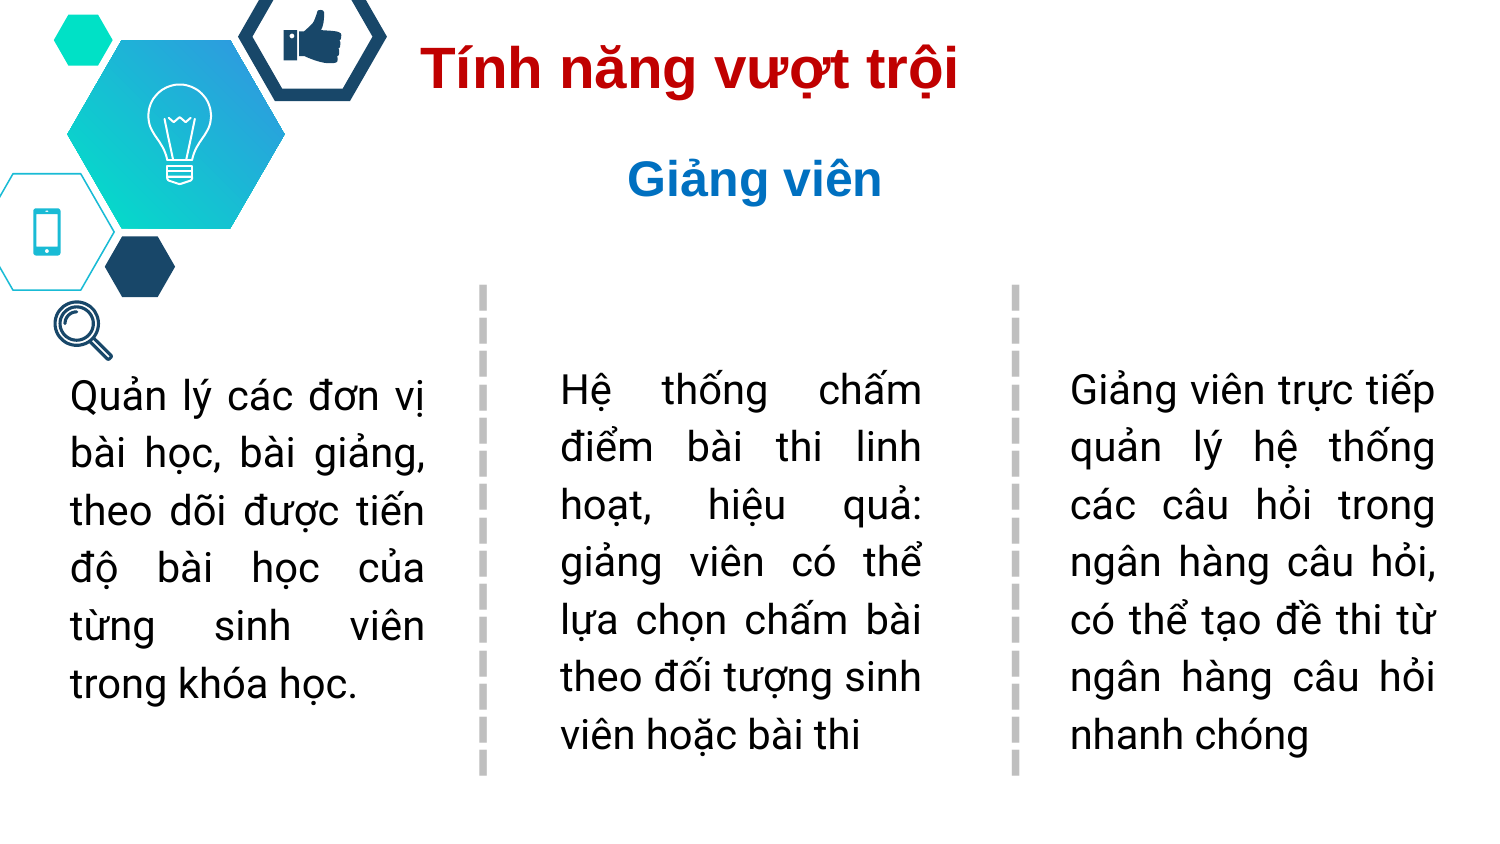

# Tính năng vượt trội
Giảng viên
---------------
---------------
Hệ thống chấm điểm bài thi linh hoạt, hiệu quả: giảng viên có thể lựa chọn chấm bài theo đối tượng sinh viên hoặc bài thi
Giảng viên trực tiếp quản lý hệ thống các câu hỏi trong ngân hàng câu hỏi, có thể tạo đề thi từ ngân hàng câu hỏi nhanh chóng
Quản lý các đơn vị bài học, bài giảng, theo dõi được tiến độ bài học của từng sinh viên trong khóa học.